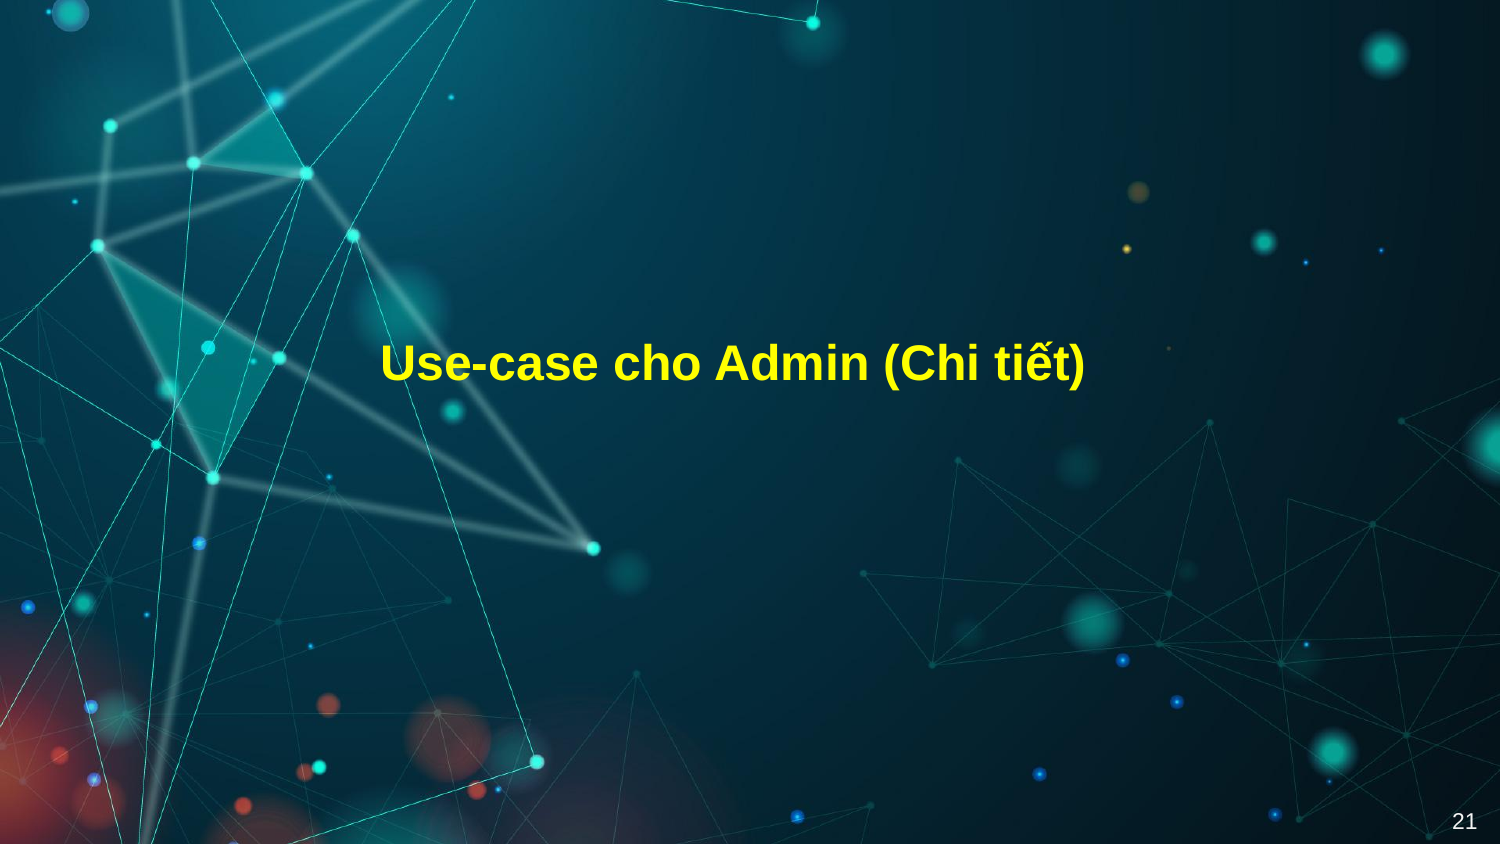

# Use-case cho Admin (Chi tiết)
21